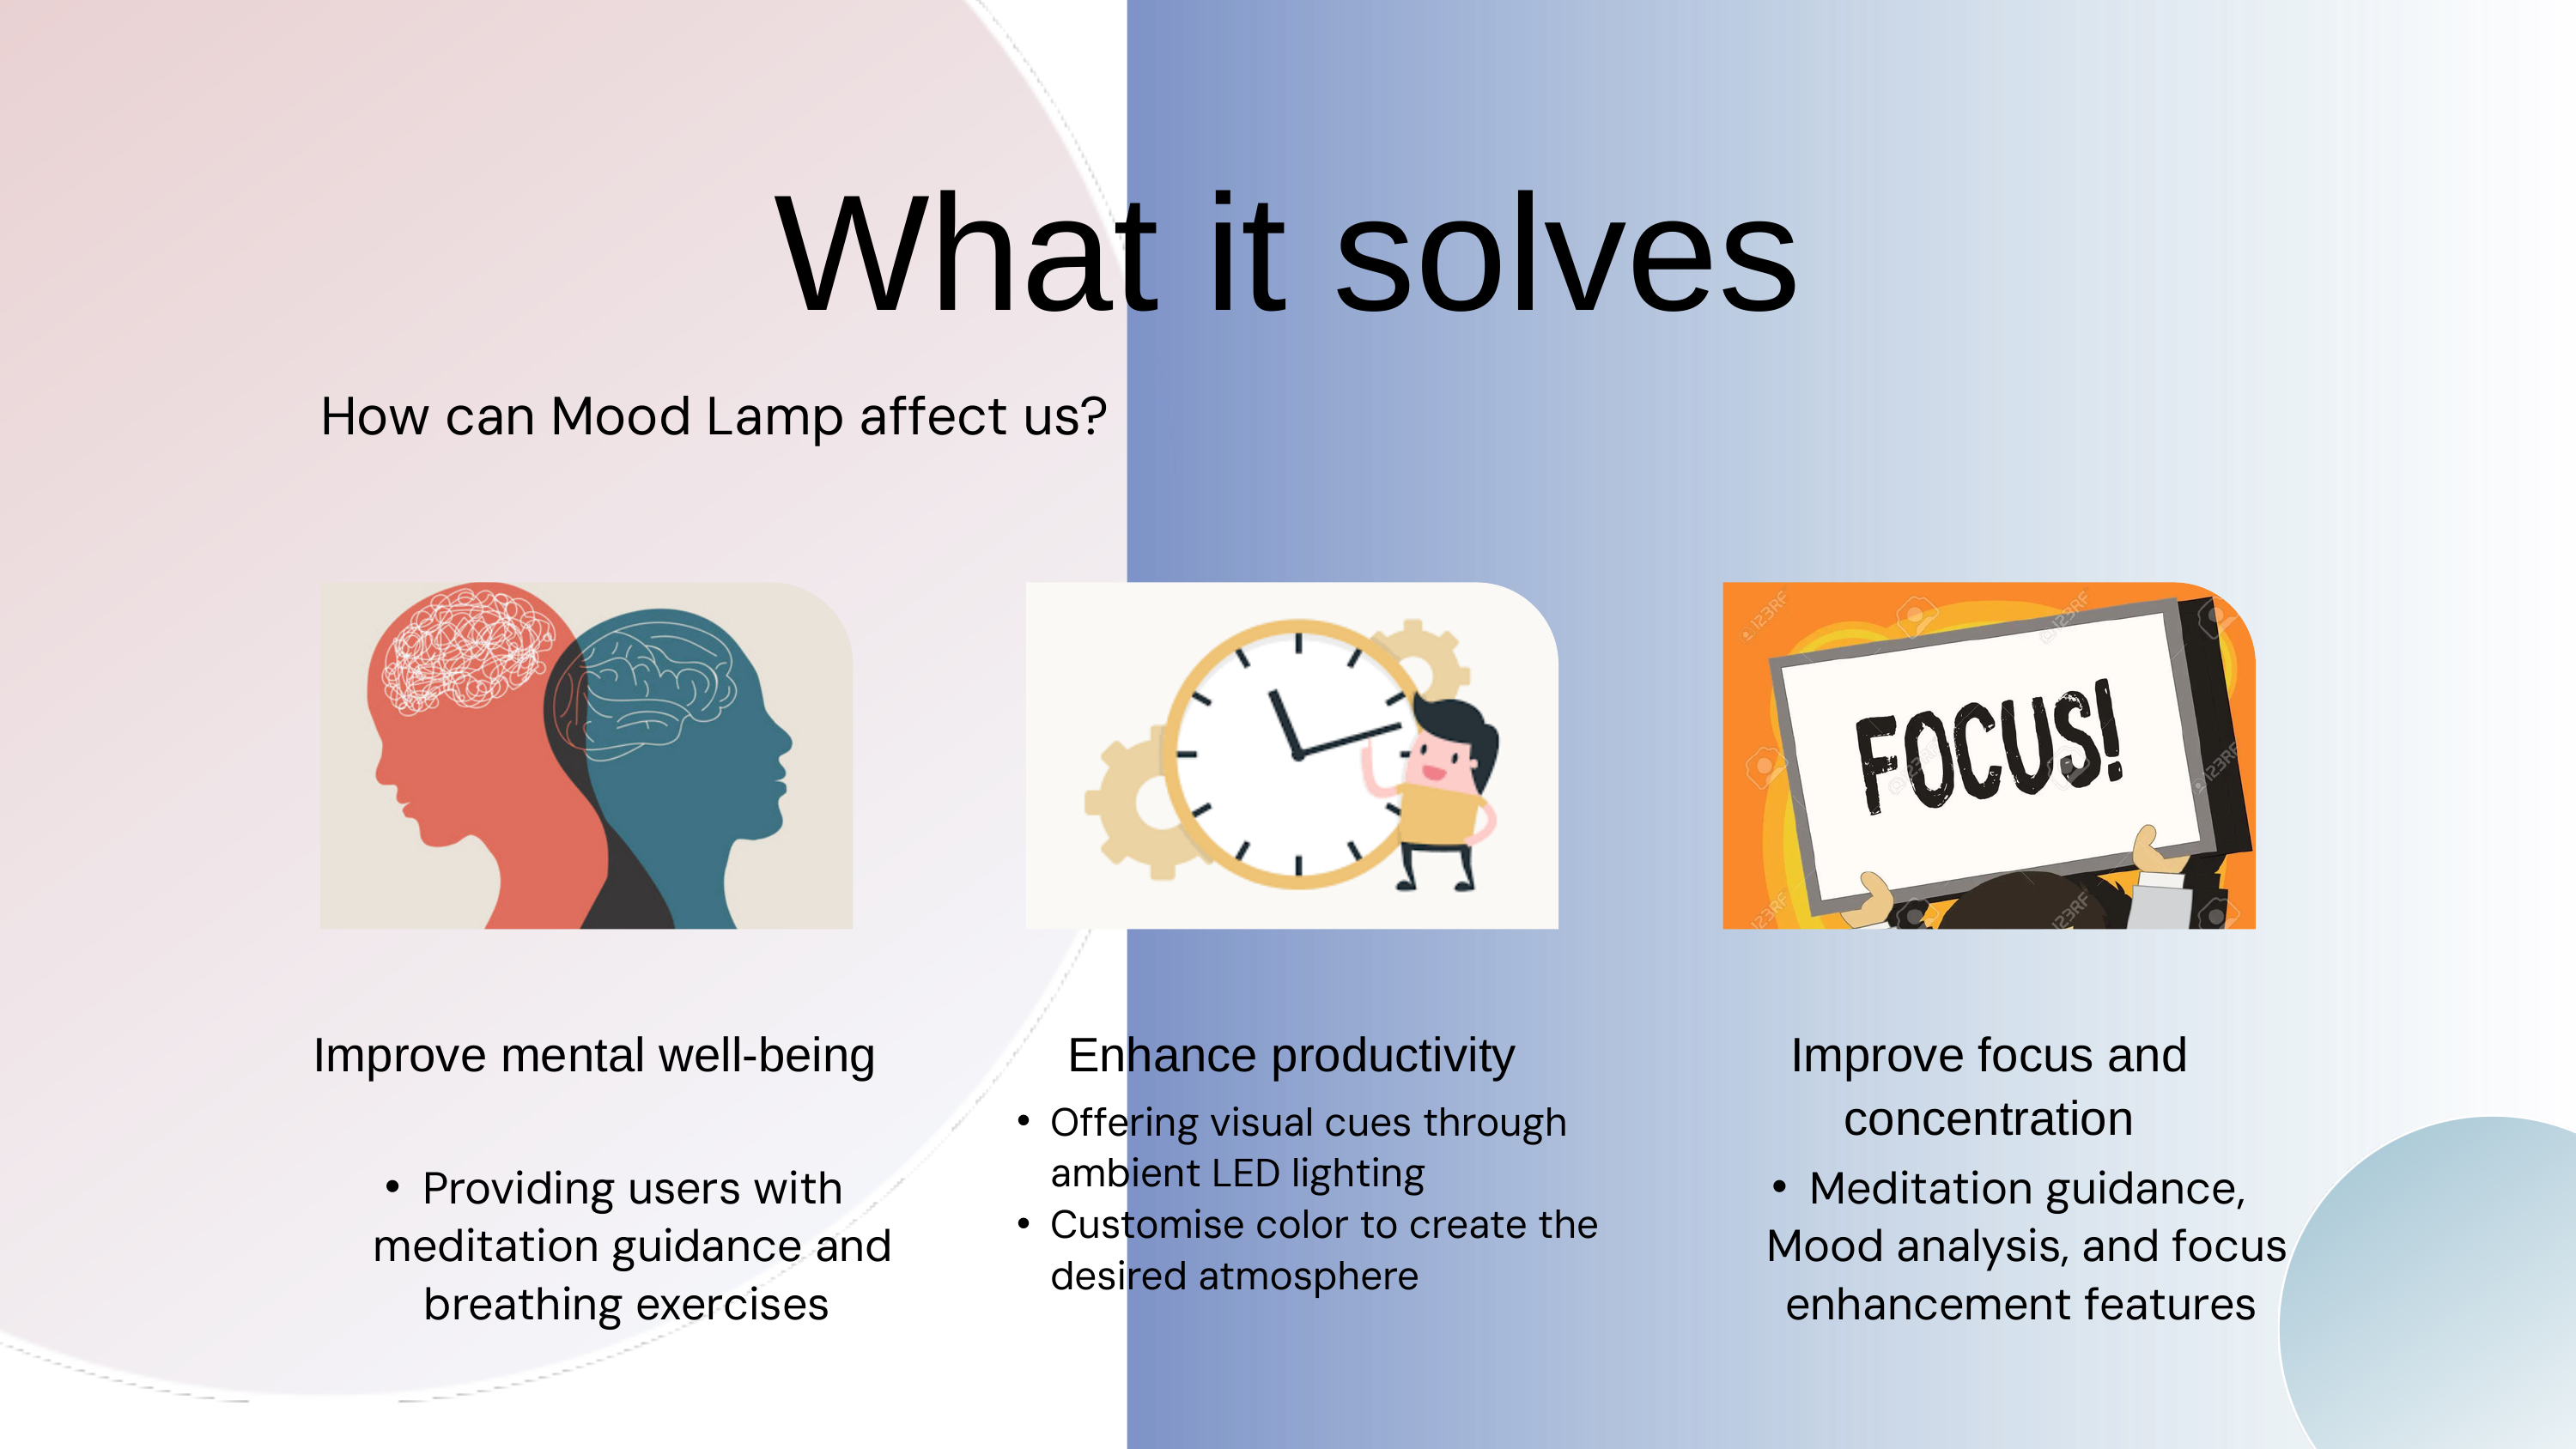

What it solves
How can Mood Lamp affect us?

Improve mental well-being
Providing users with meditation guidance and breathing exercises
Enhance productivity
Offering visual cues through ambient LED lighting
Customise color to create the desired atmosphere

Improve focus and concentration
Meditation guidance, Mood analysis, and focus enhancement features